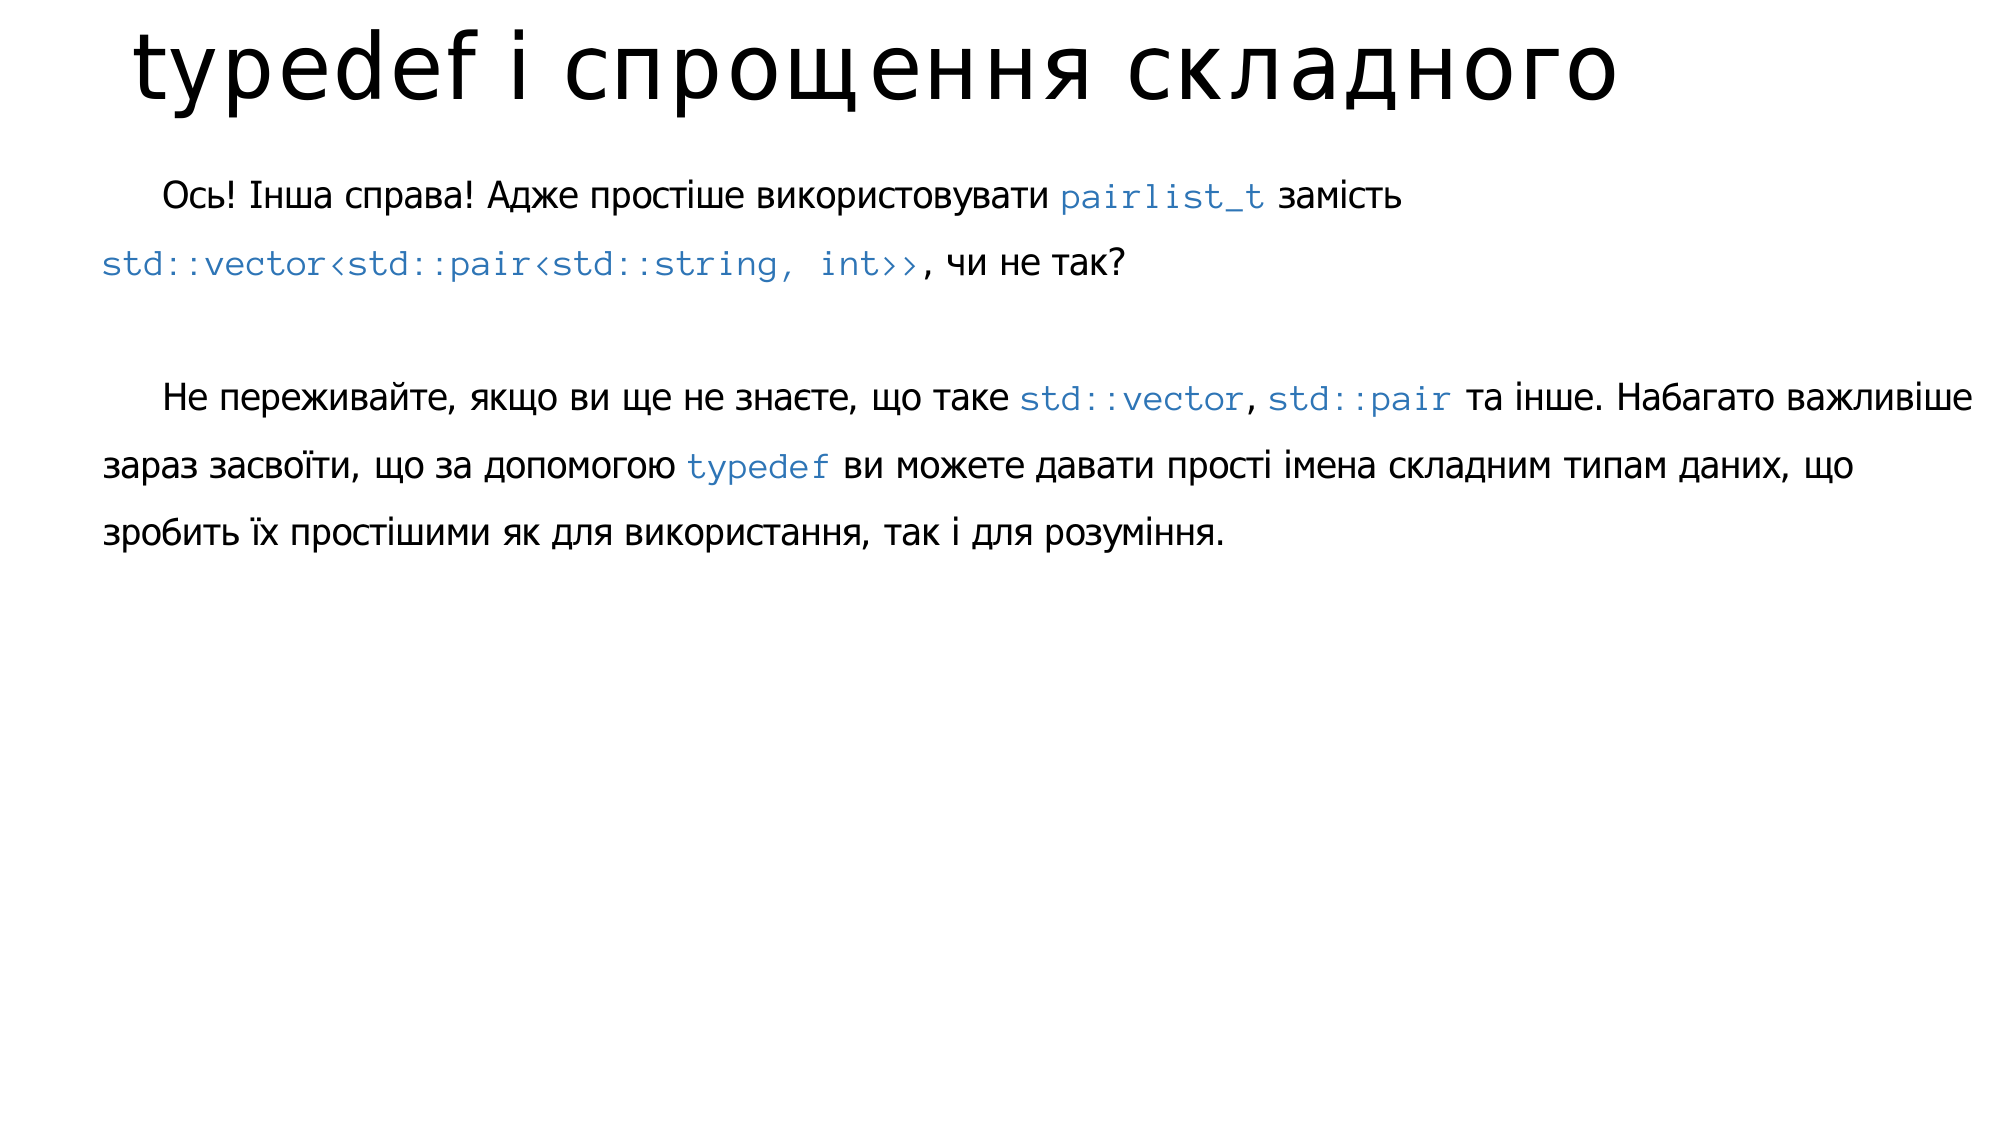

# typedef і спрощення складного
Ось! Інша справа! Адже простіше використовувати pairlist_t замість std::vector<std::pair<std::string, int>>, чи не так?

Не переживайте, якщо ви ще не знаєте, що таке std::vector, std::pair та інше. Набагато важливіше зараз засвоїти, що за допомогою typedef ви можете давати прості імена складним типам даних, що зробить їх простішими як для використання, так і для розуміння.